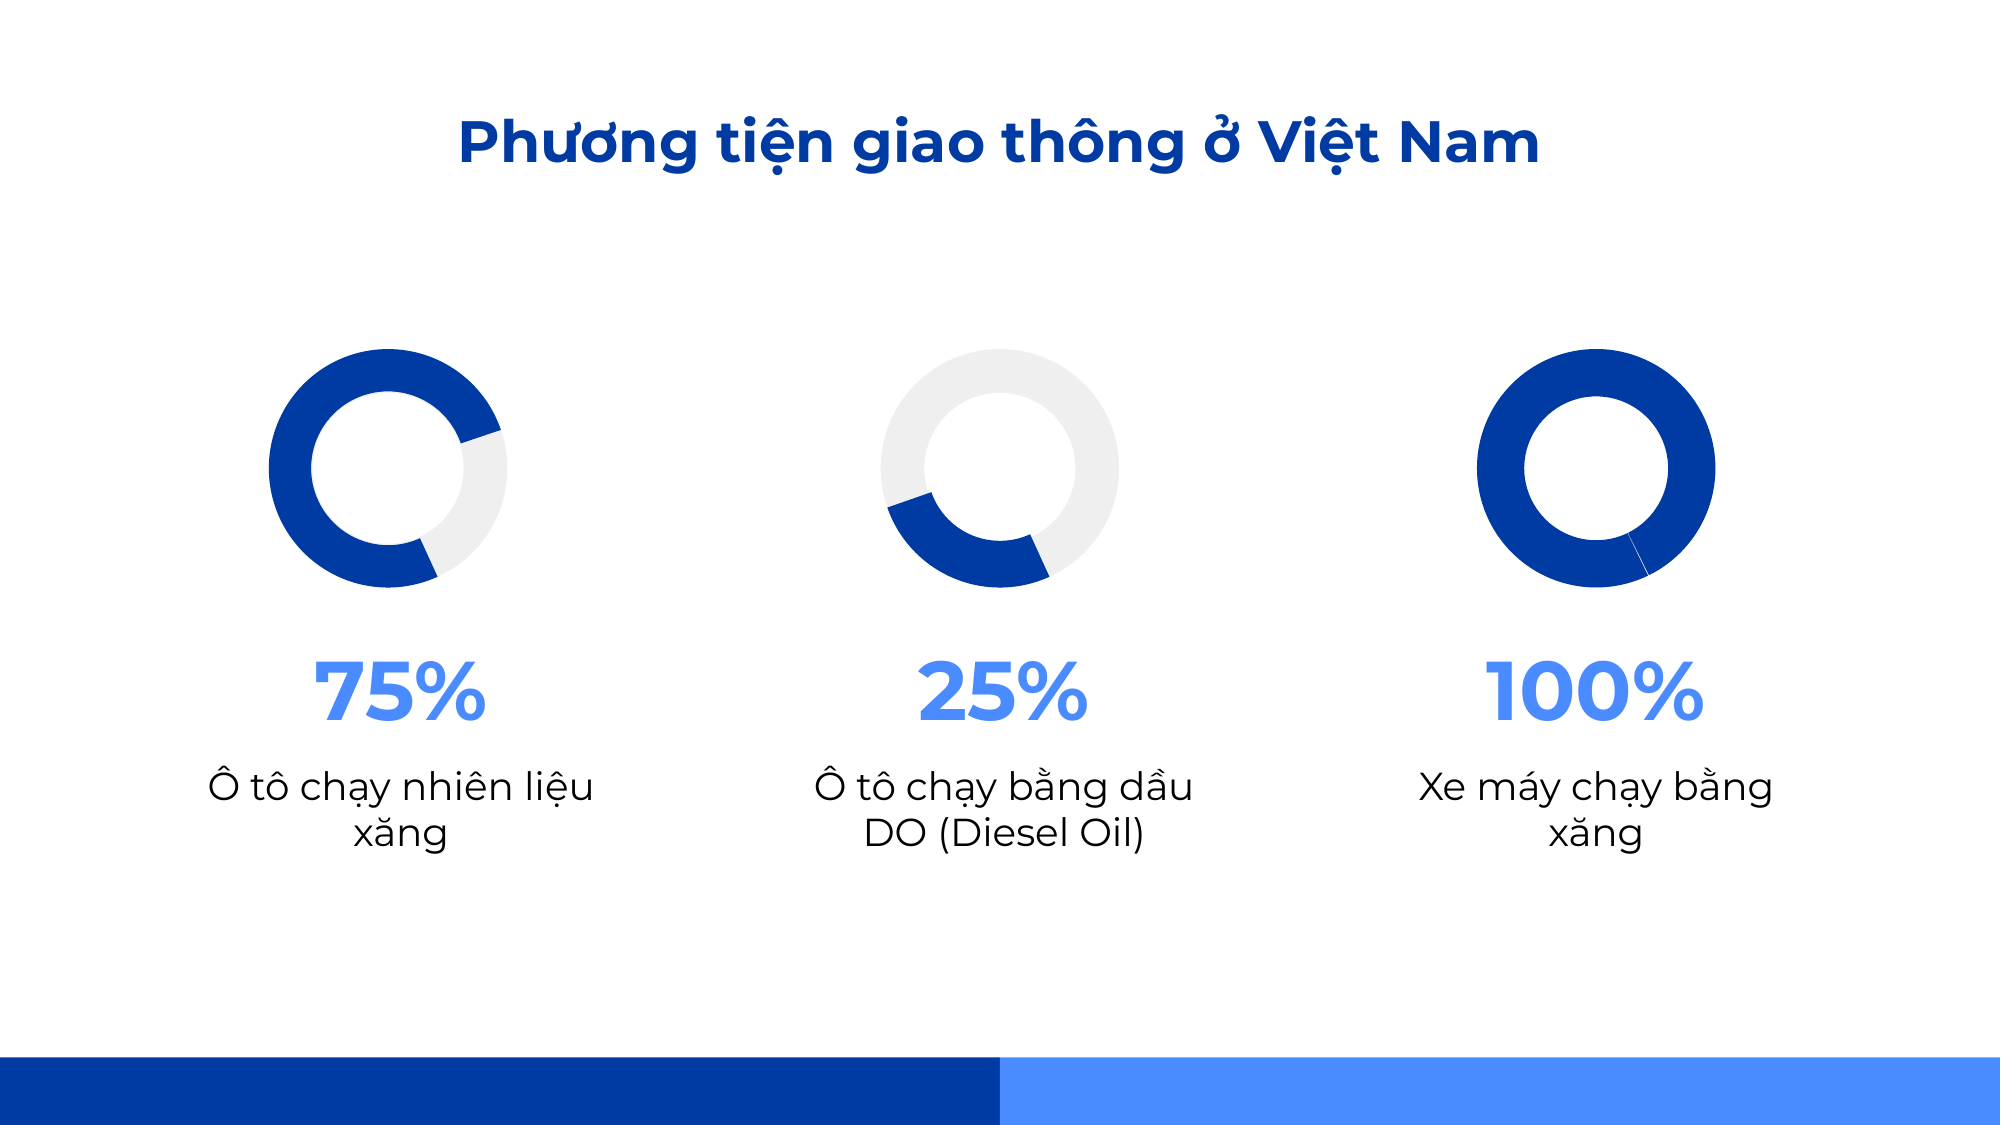

Phương tiện giao thông ở Việt Nam

# 75%
25%
100%
Ô tô chạy nhiên liệu xăng
Ô tô chạy bằng dầu DO (Diesel Oil)
Xe máy chạy bằng xăng